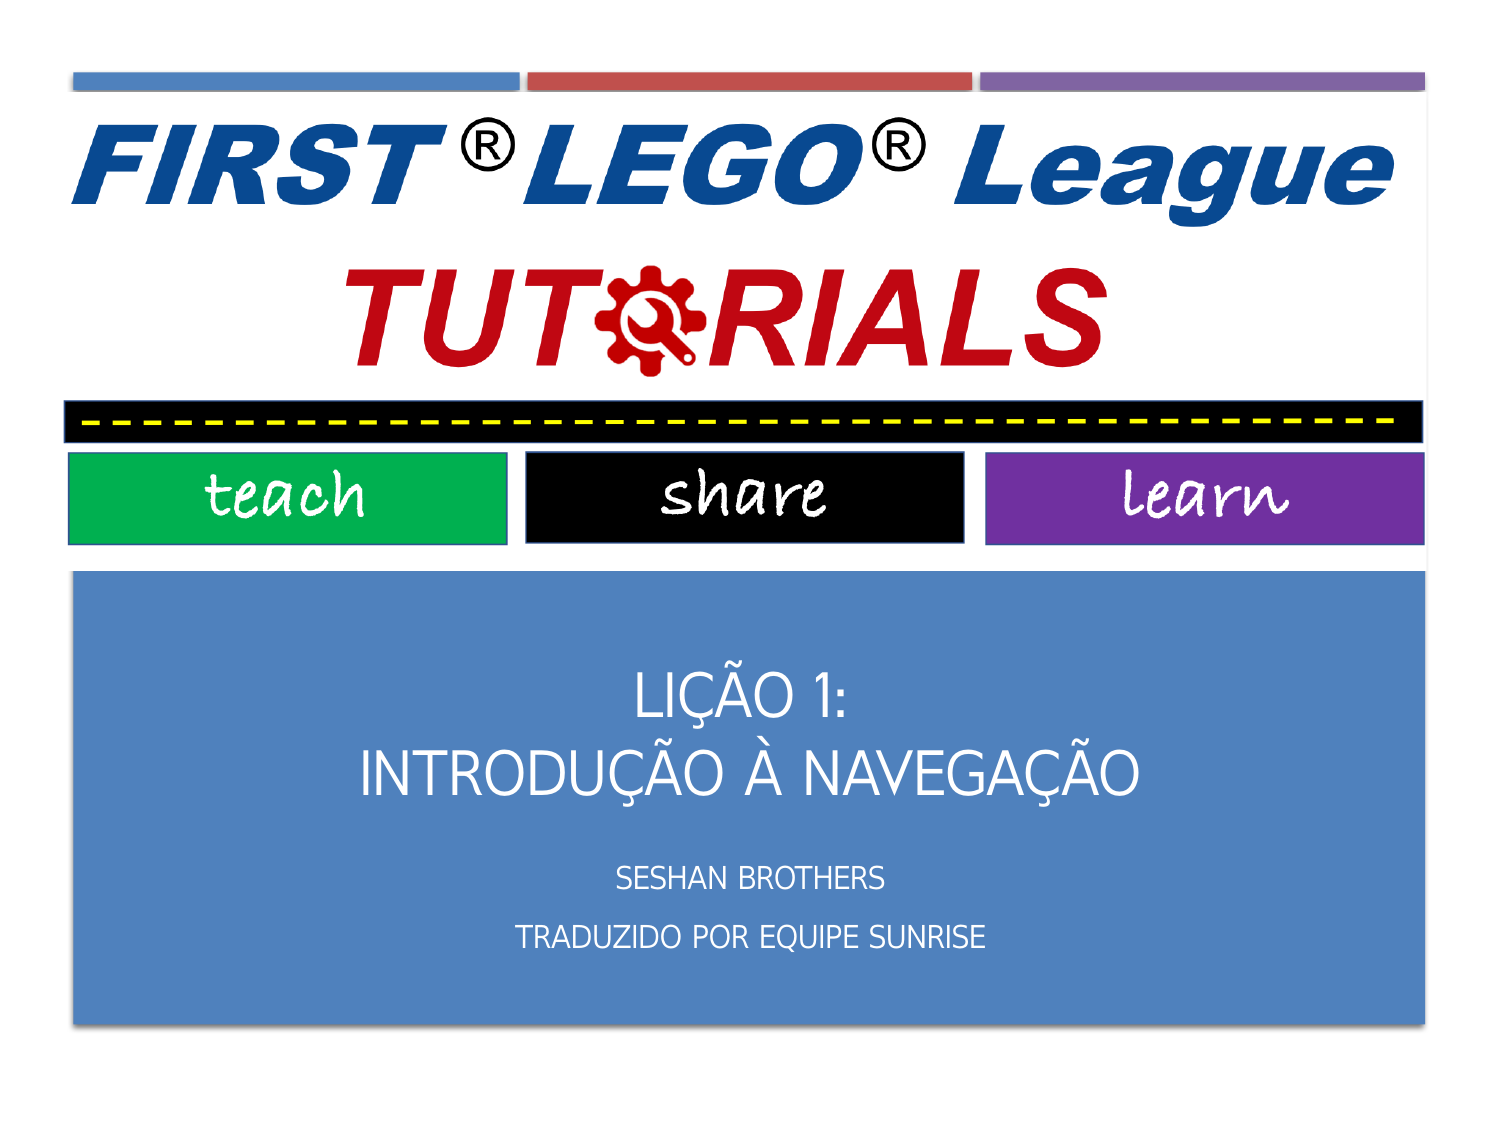

Lição 1:
introdução à navegação
Seshan brothers
Traduzido por equipe sunrise